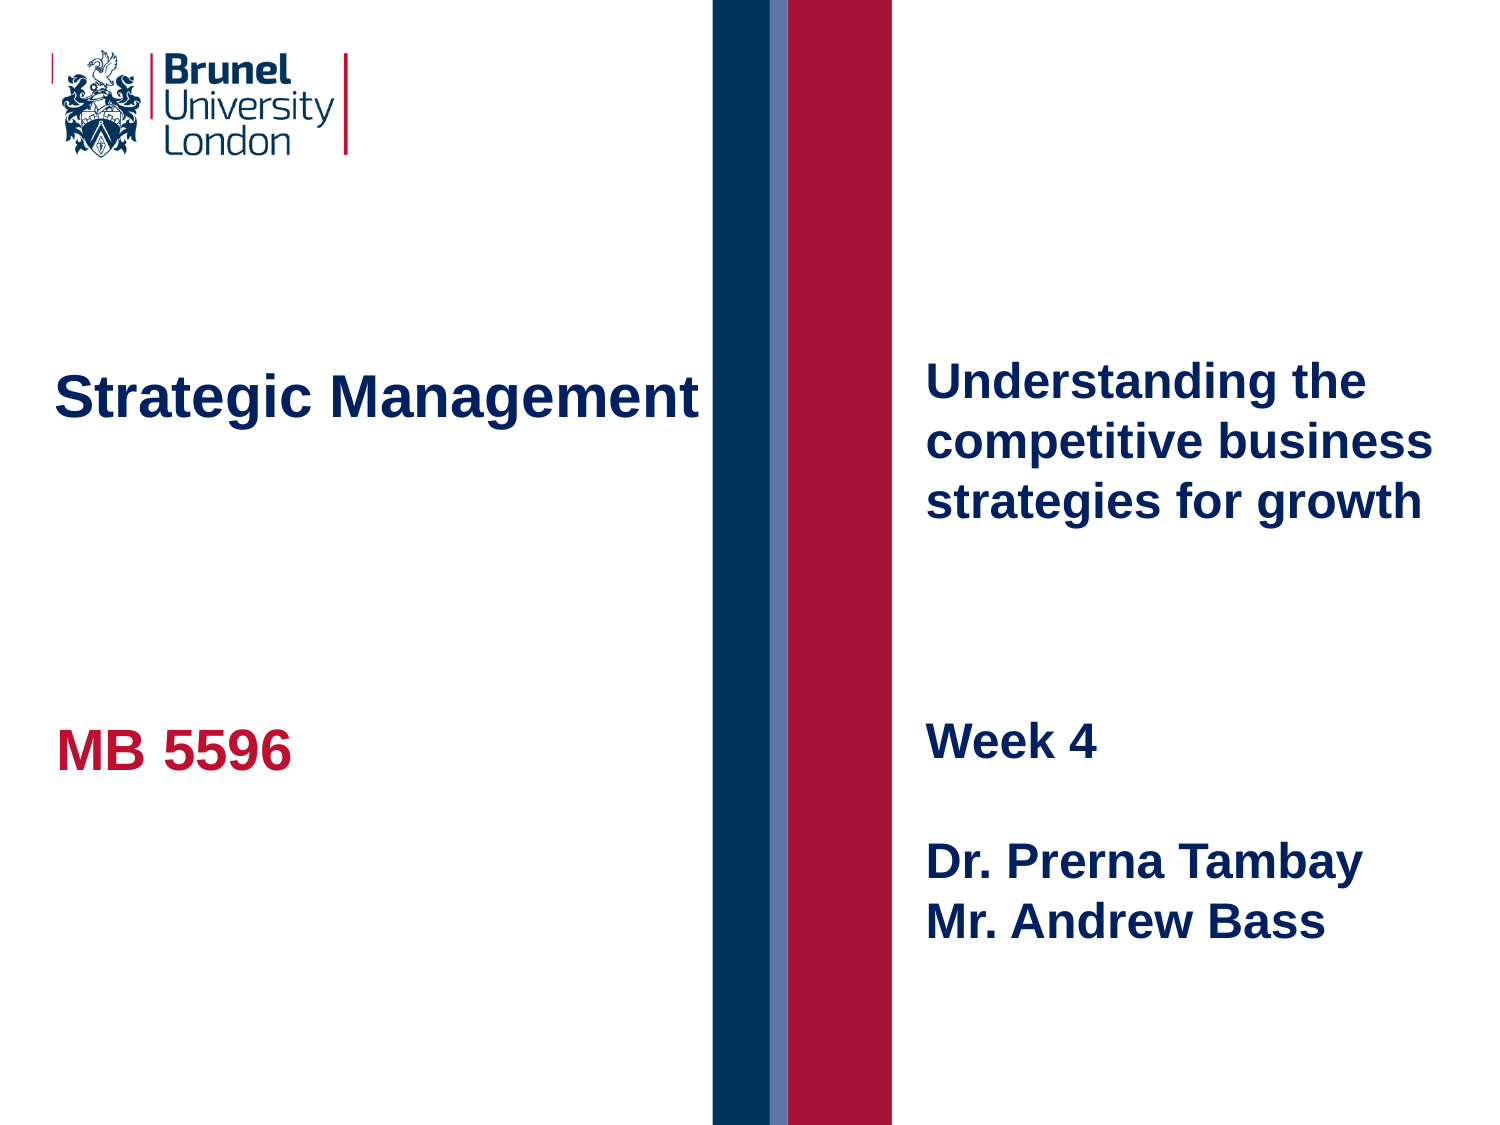

Understanding the competitive business strategies for growth
Week 4

Dr. Prerna Tambay
Mr. Andrew Bass

# Strategic Management
MB 5596